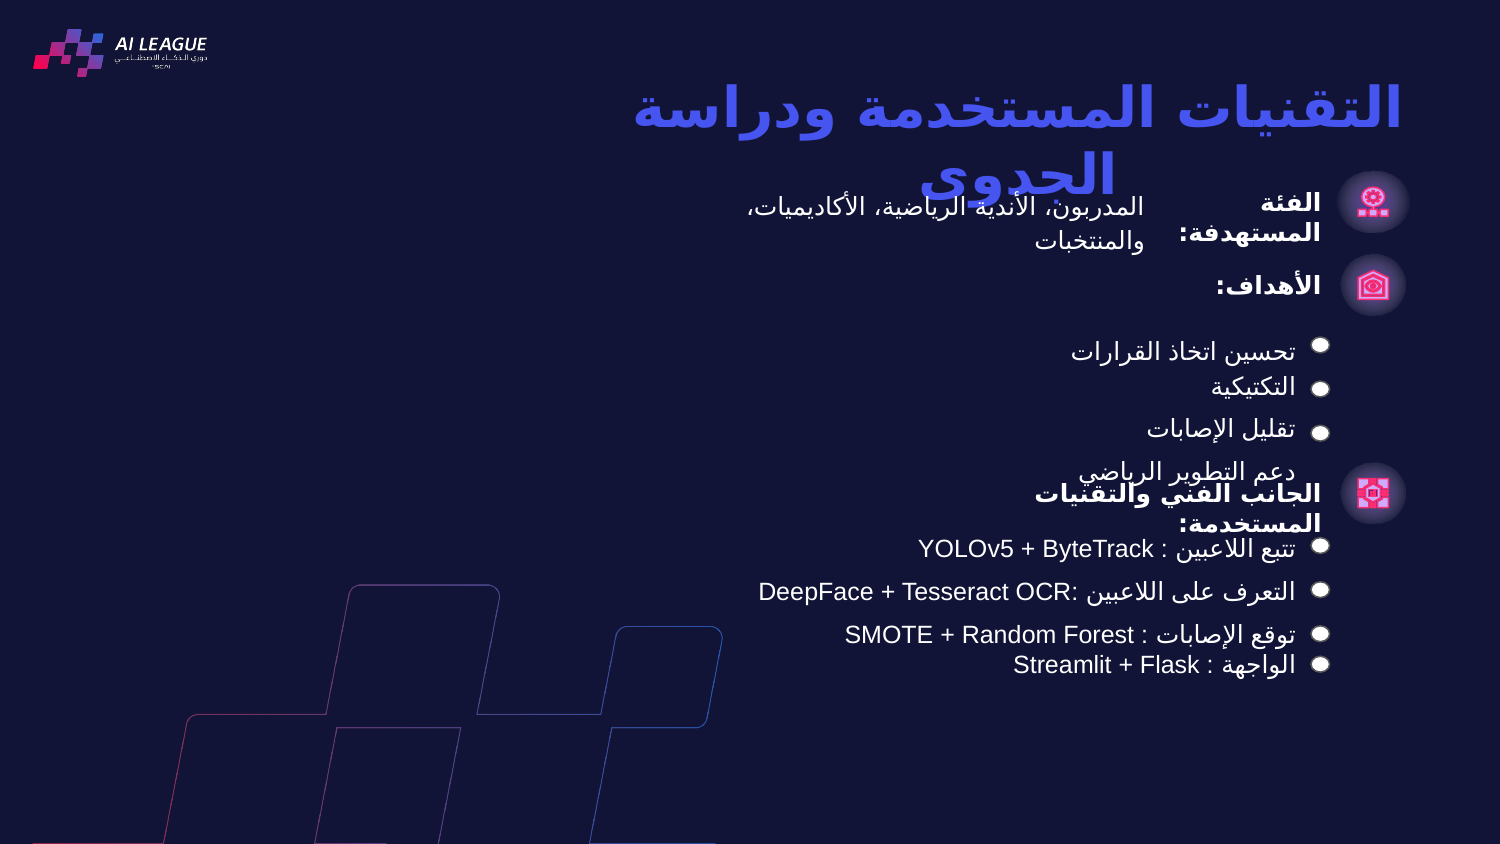

التقنيات المستخدمة ودراسة الجدوى

المدربون، الأندية الرياضية، الأكاديميات، والمنتخبات

الفئة المستهدفة:

الأهداف:

تحسين اتخاذ القرارات التكتيكية
تقليل الإصابات
دعم التطوير الرياضي

الجانب الفني والتقنيات المستخدمة:

YOLOv5 + ByteTrack : تتبع اللاعبين
DeepFace + Tesseract OCR: التعرف على اللاعبين
SMOTE + Random Forest : توقع الإصابات
Streamlit + Flask : الواجهة